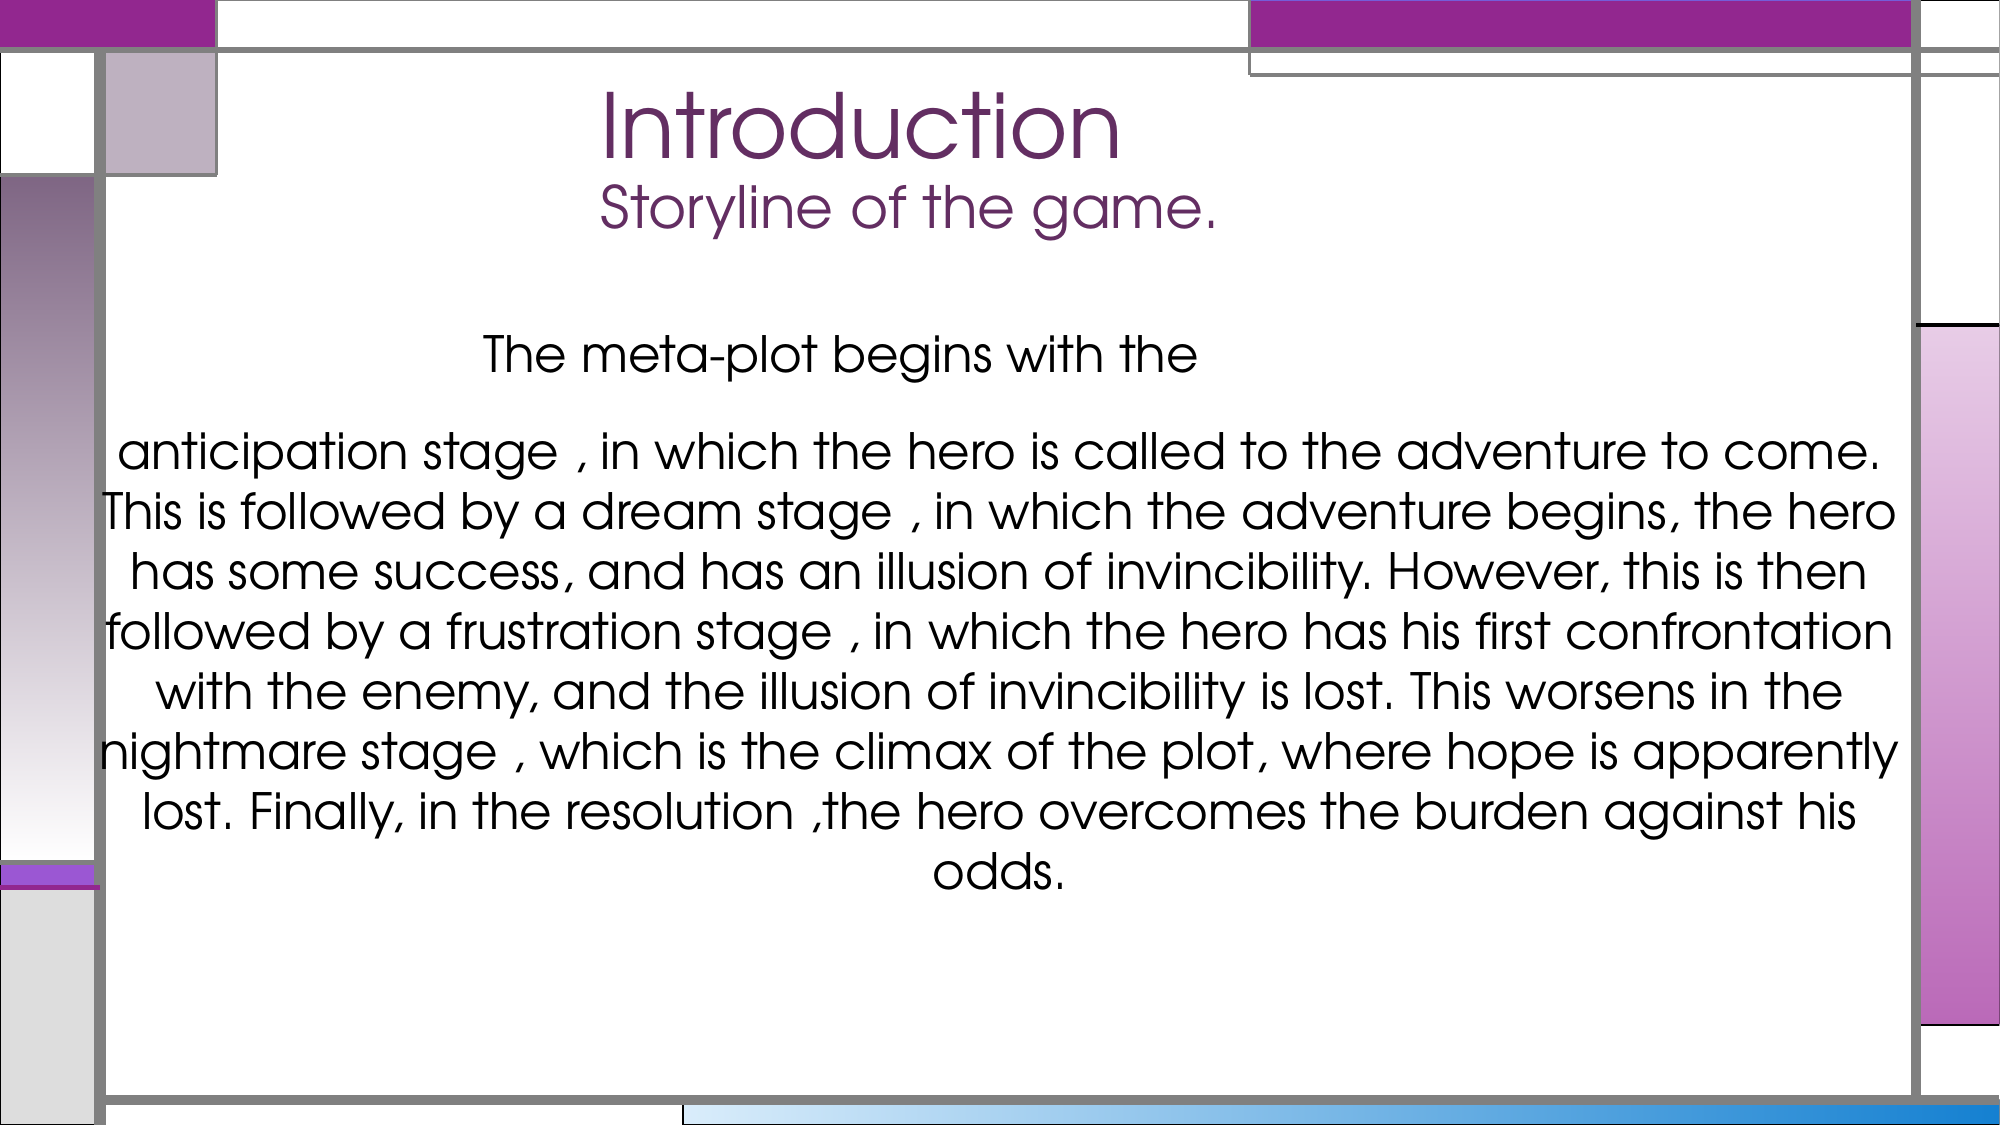

# Introduction
Storyline of the game.

The meta-plot begins with the
anticipation stage , in which the hero is called to the adventure to come. This is followed by a dream stage , in which the adventure begins, the hero has some success, and has an illusion of invincibility. However, this is then followed by a frustration stage , in which the hero has his ﬁrst confrontation with the enemy, and the illusion of invincibility is lost. This worsens in the nightmare stage , which is the climax of the plot, where hope is apparently lost. Finally, in the resolution ,the hero overcomes the burden against his odds.